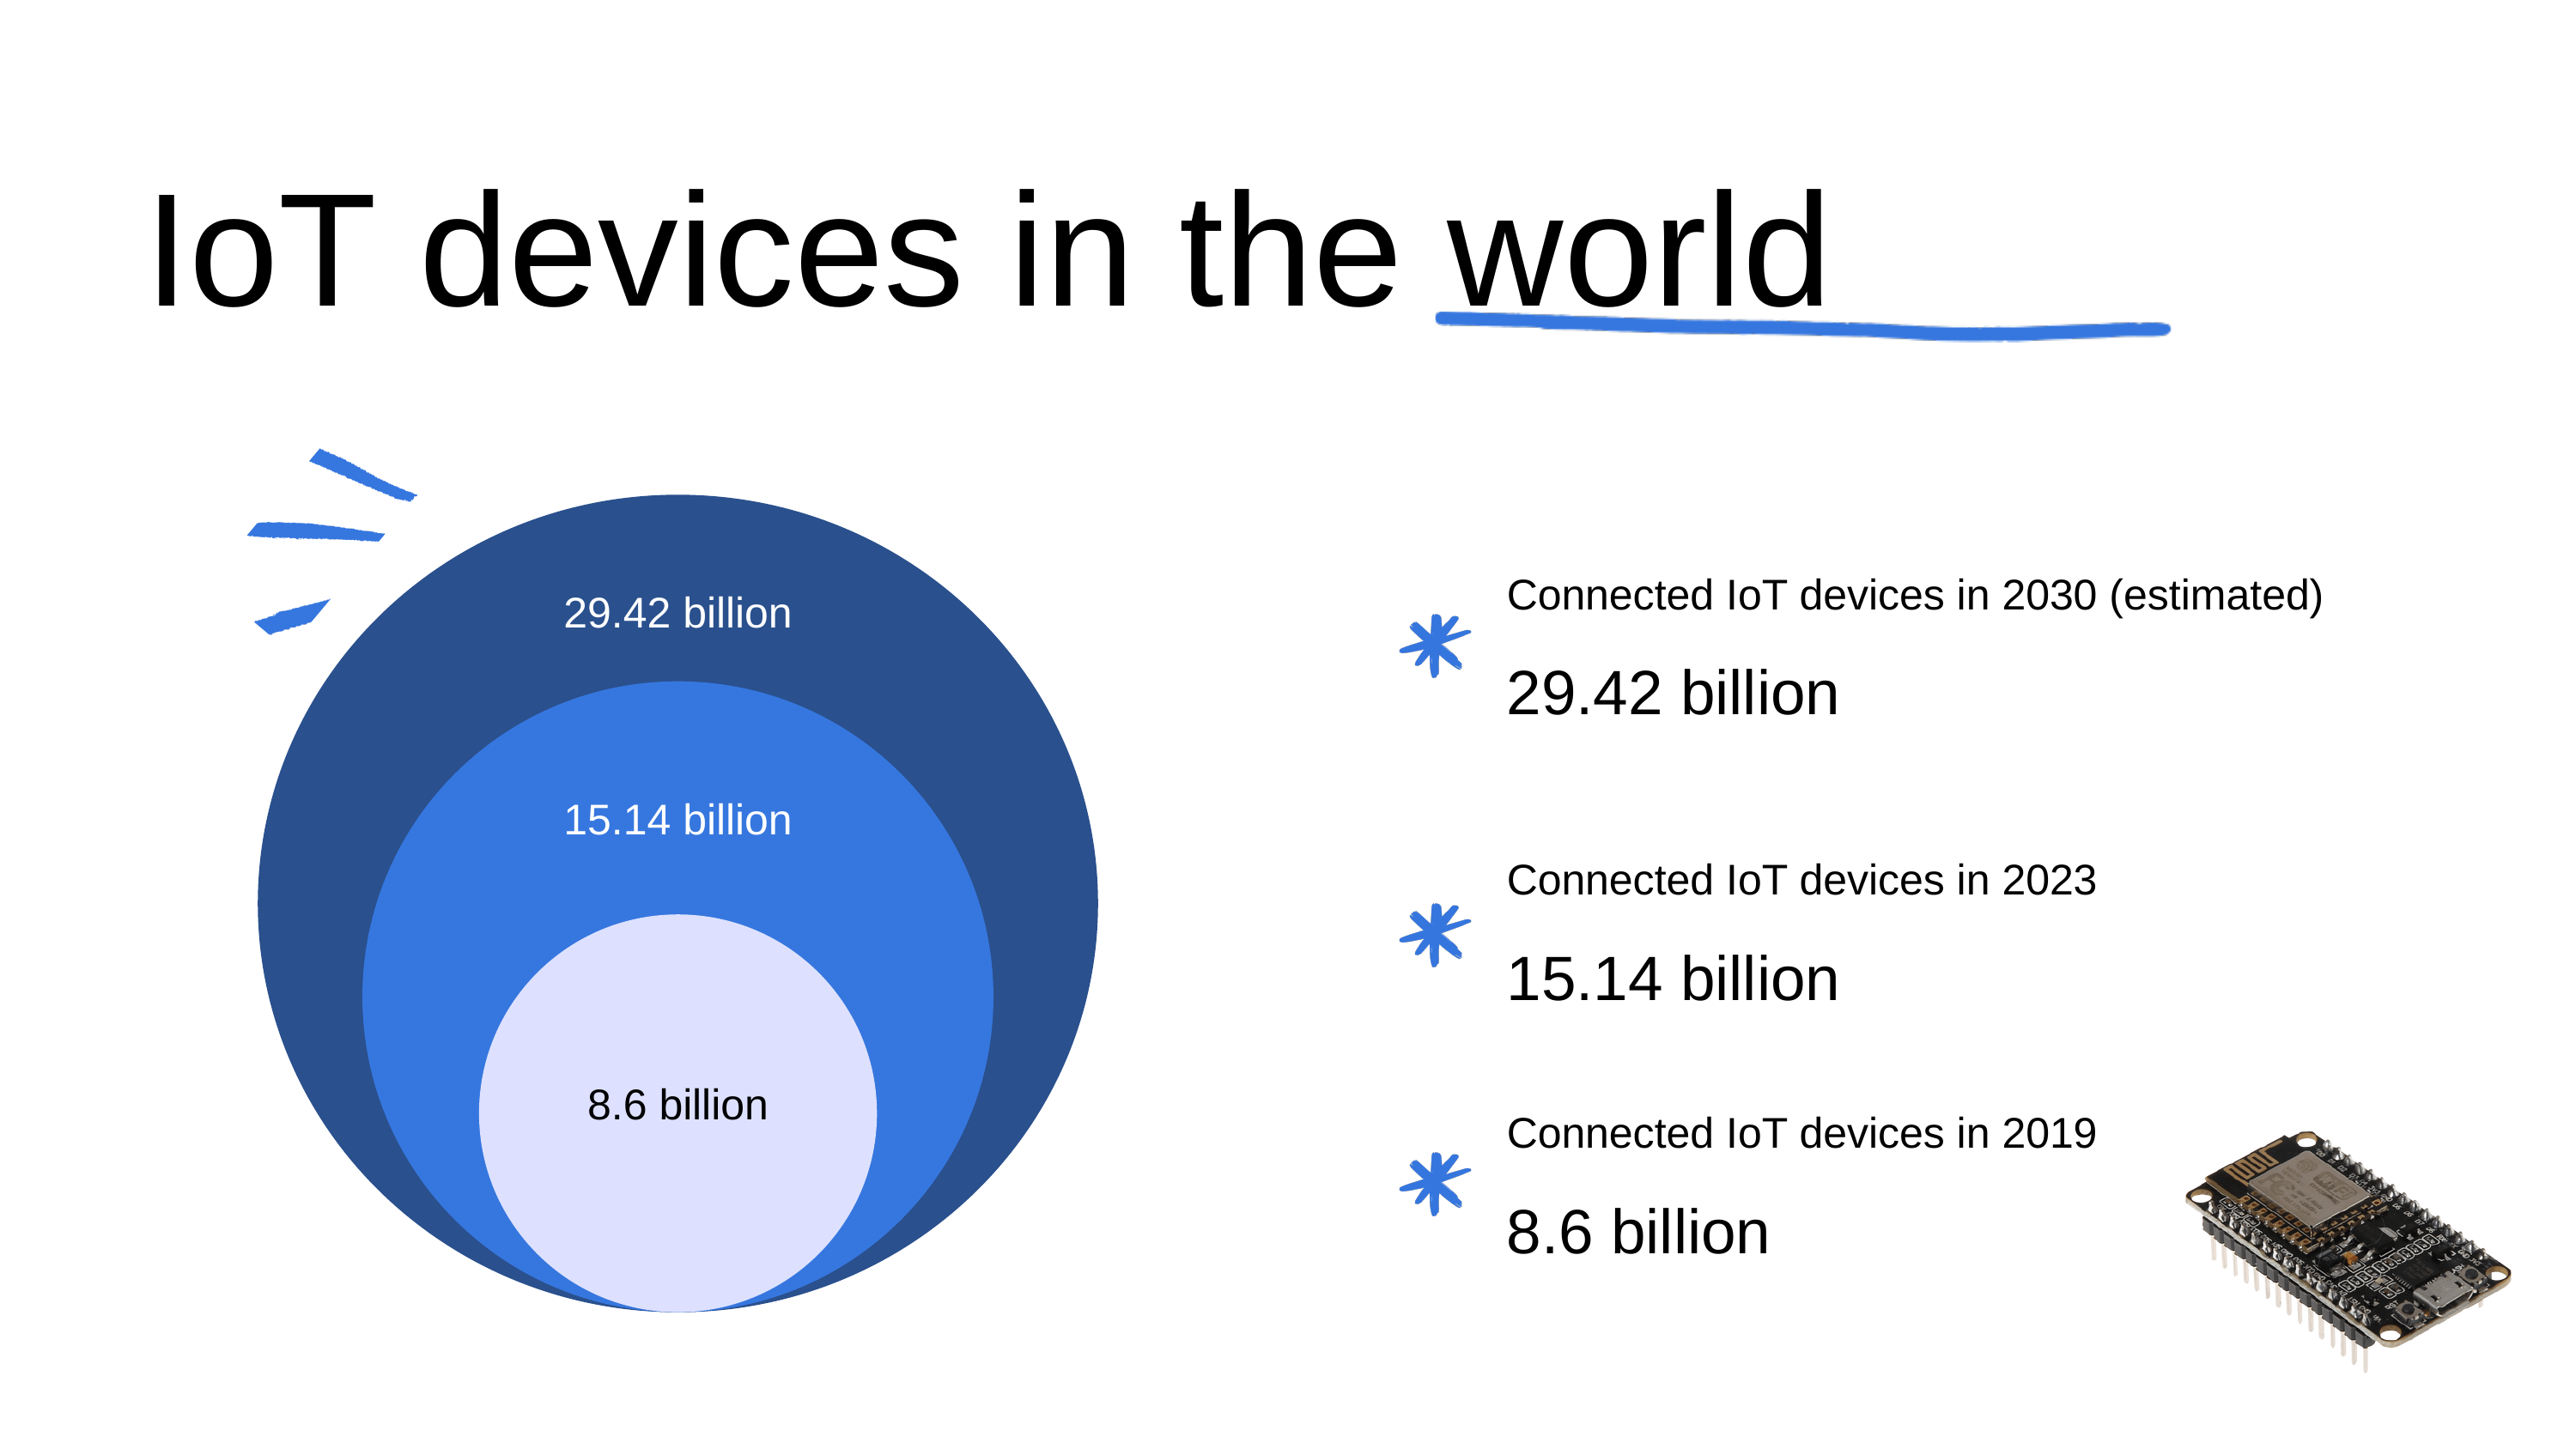

IoT devices in the world

29.42 billion

15.14 billion

8.6 billion
Connected IoT devices in 2030 (estimated)

29.42 billion
Connected IoT devices in 2023

15.14 billion
Connected IoT devices in 2019

8.6 billion